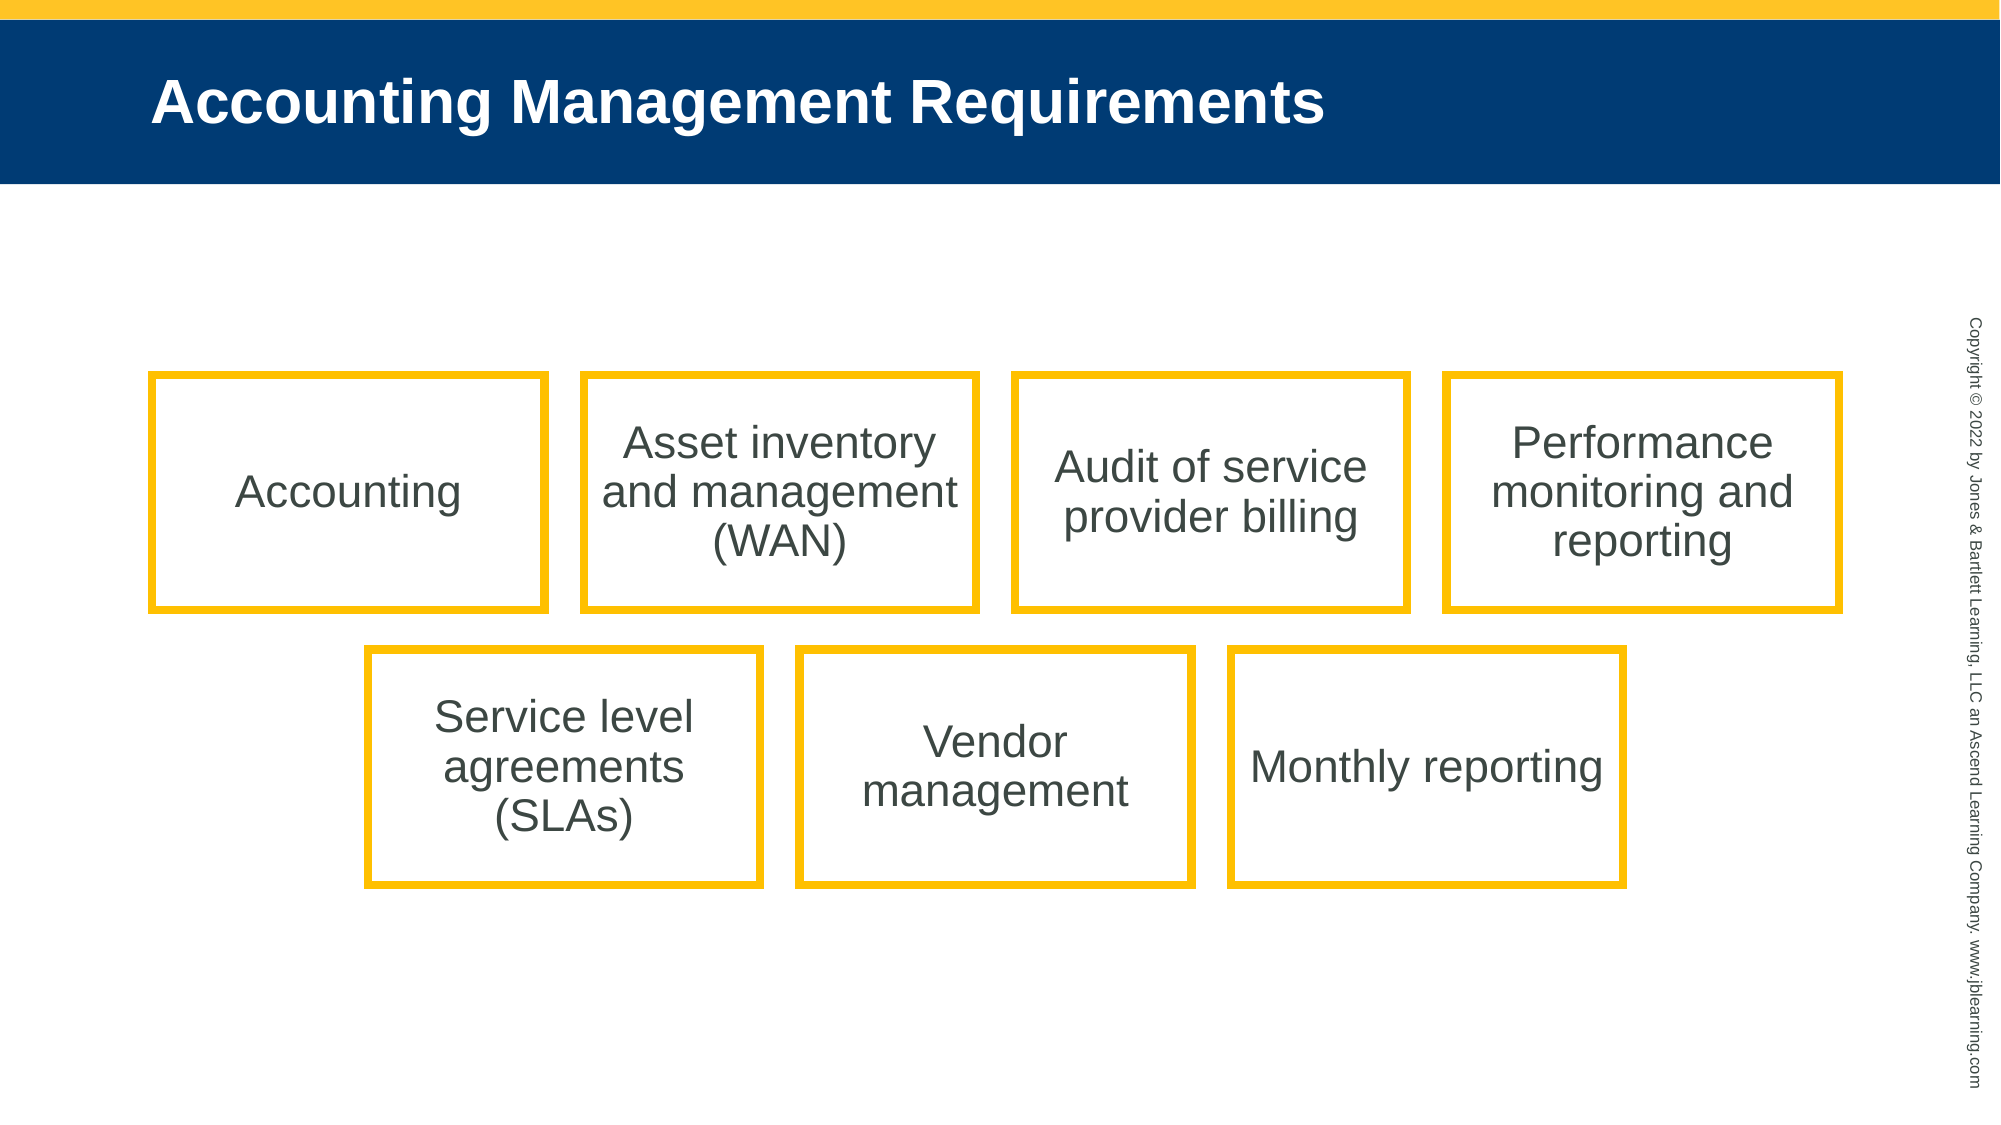

# Accounting Management Requirements
Accounting
Asset inventory and management (WAN)
Audit of service provider billing
Performance monitoring and reporting
Service level agreements (SLAs)
Vendor management
Monthly reporting